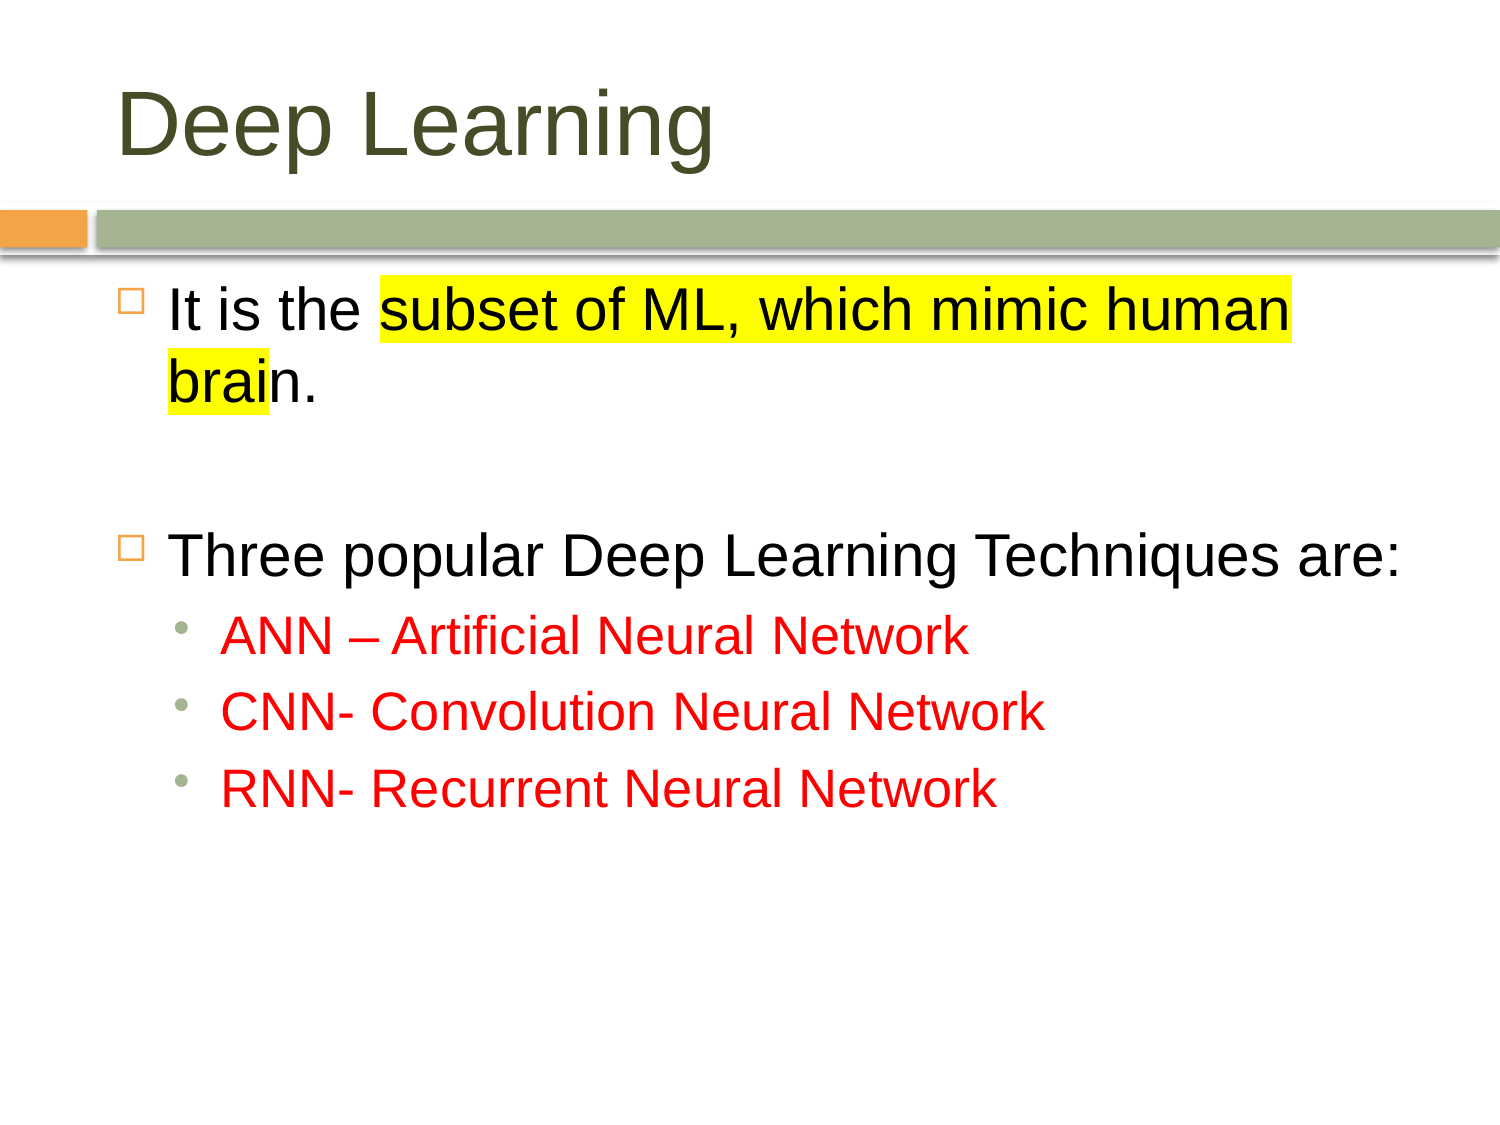

# Deep Learning
It is the subset of ML, which mimic human brain.

Three popular Deep Learning Techniques are:
ANN – Artificial Neural Network
CNN- Convolution Neural Network
RNN- Recurrent Neural Network